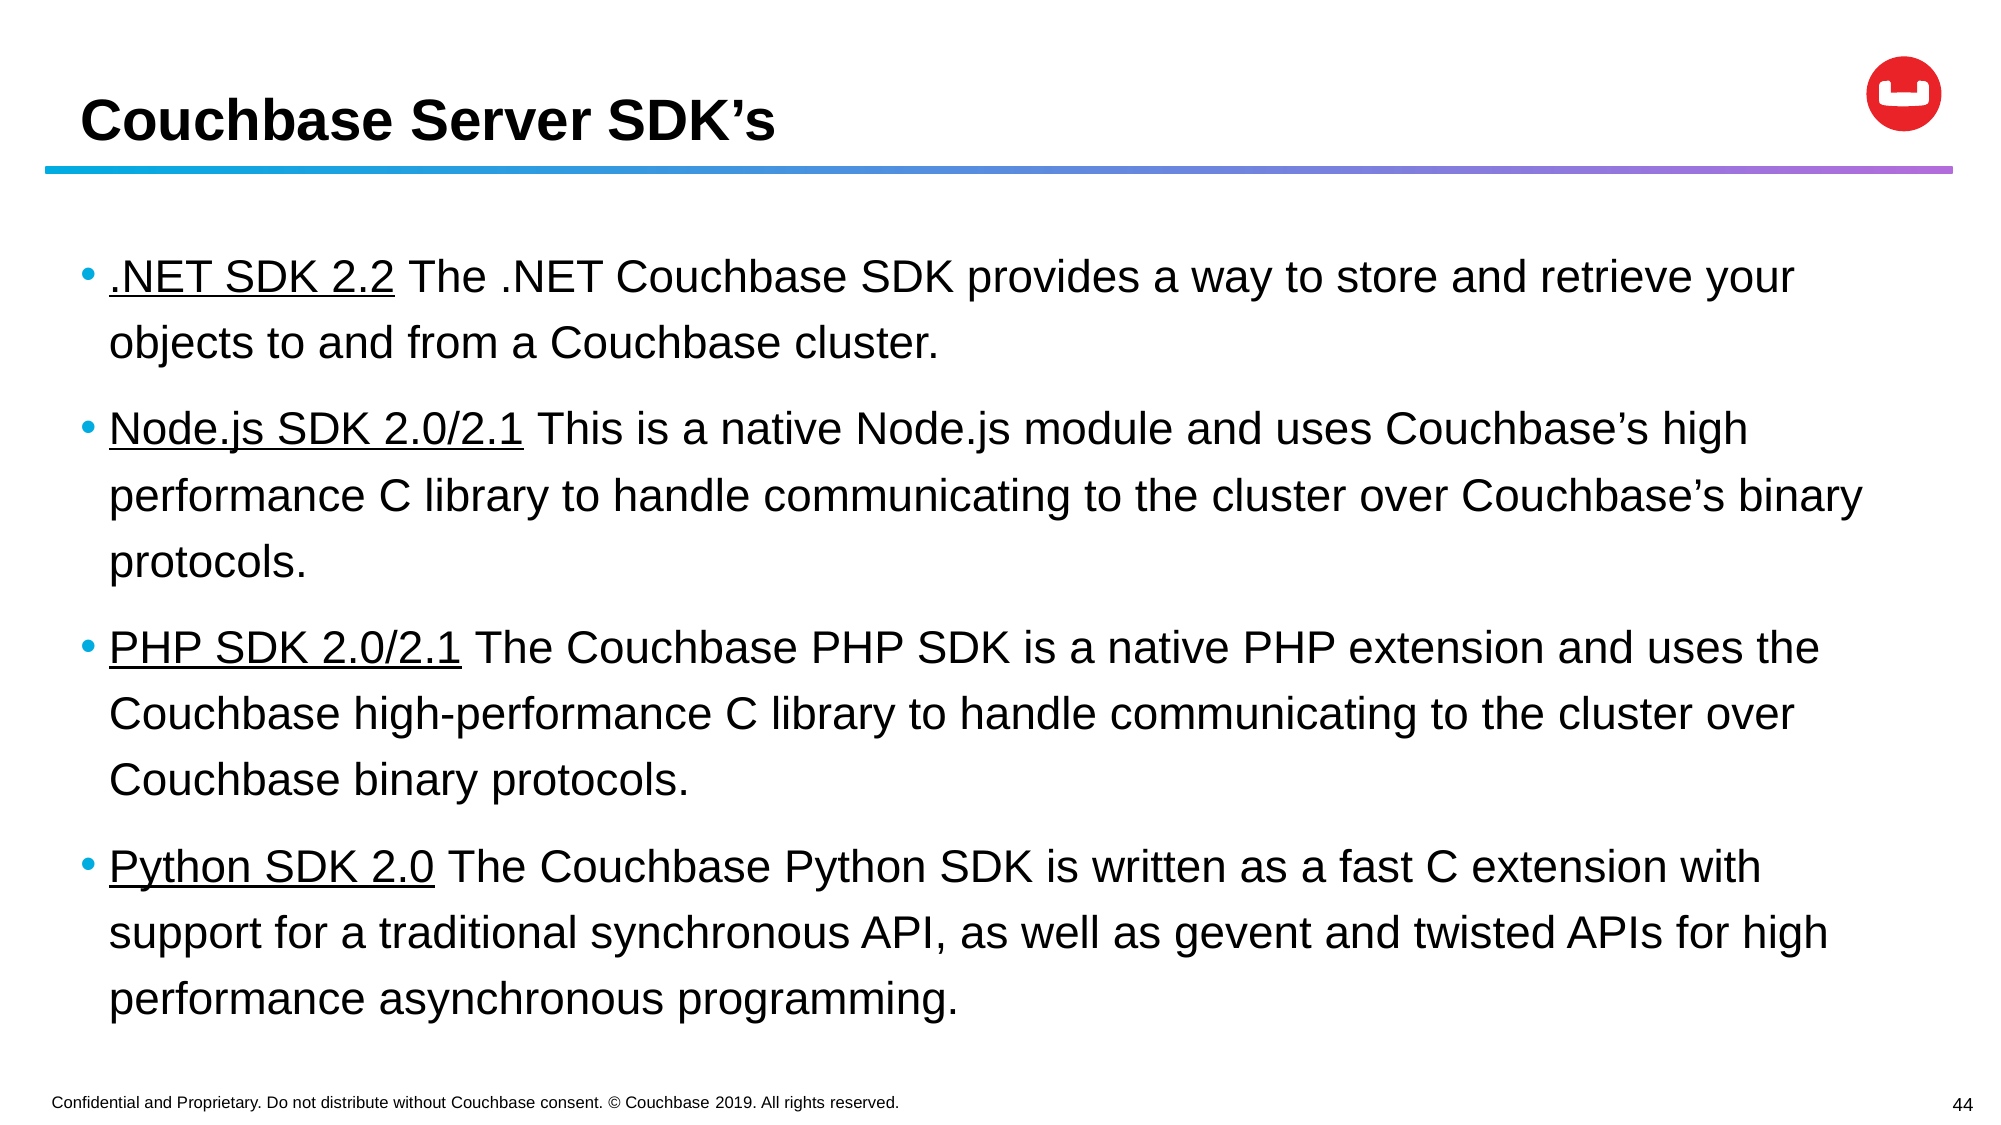

# Couchbase Server SDK’s
.NET SDK 2.2 The .NET Couchbase SDK provides a way to store and retrieve your objects to and from a Couchbase cluster.
Node.js SDK 2.0/2.1 This is a native Node.js module and uses Couchbase’s high performance C library to handle communicating to the cluster over Couchbase’s binary protocols.
PHP SDK 2.0/2.1 The Couchbase PHP SDK is a native PHP extension and uses the Couchbase high-performance C library to handle communicating to the cluster over Couchbase binary protocols.
Python SDK 2.0 The Couchbase Python SDK is written as a fast C extension with support for a traditional synchronous API, as well as gevent and twisted APIs for high performance asynchronous programming.